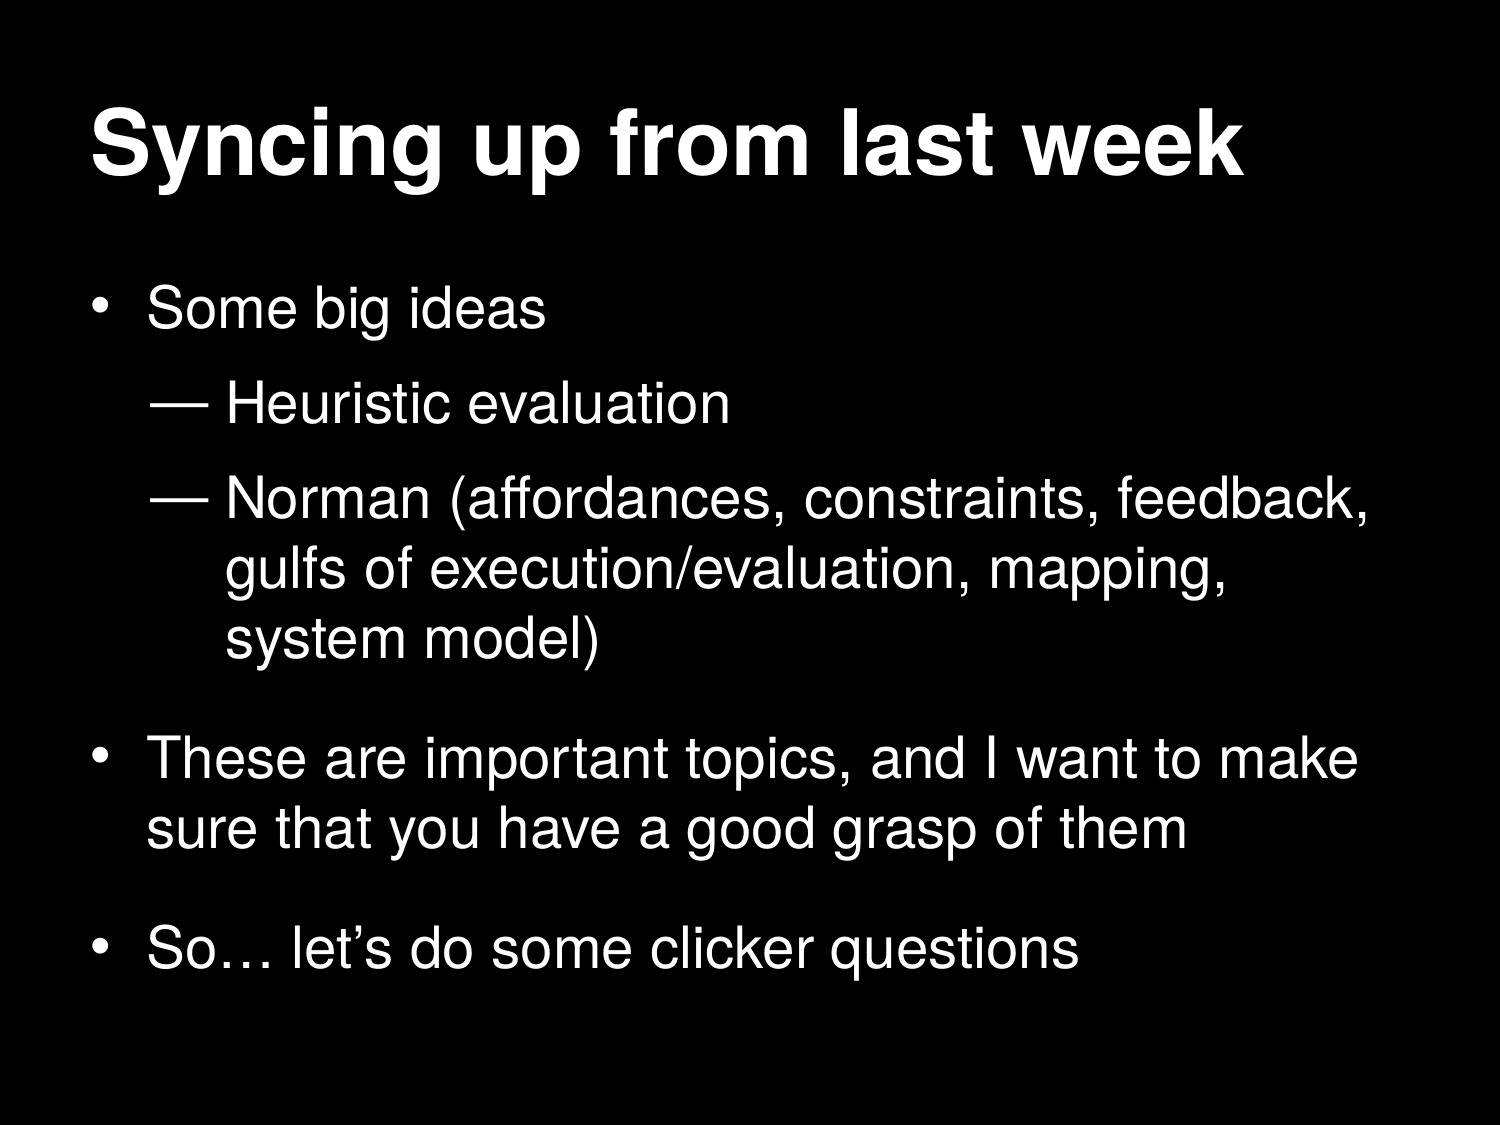

# Syncing up from last week
Some big ideas
Heuristic evaluation
Norman (affordances, constraints, feedback, gulfs of execution/evaluation, mapping, system model)
These are important topics, and I want to make sure that you have a good grasp of them
So… let’s do some clicker questions